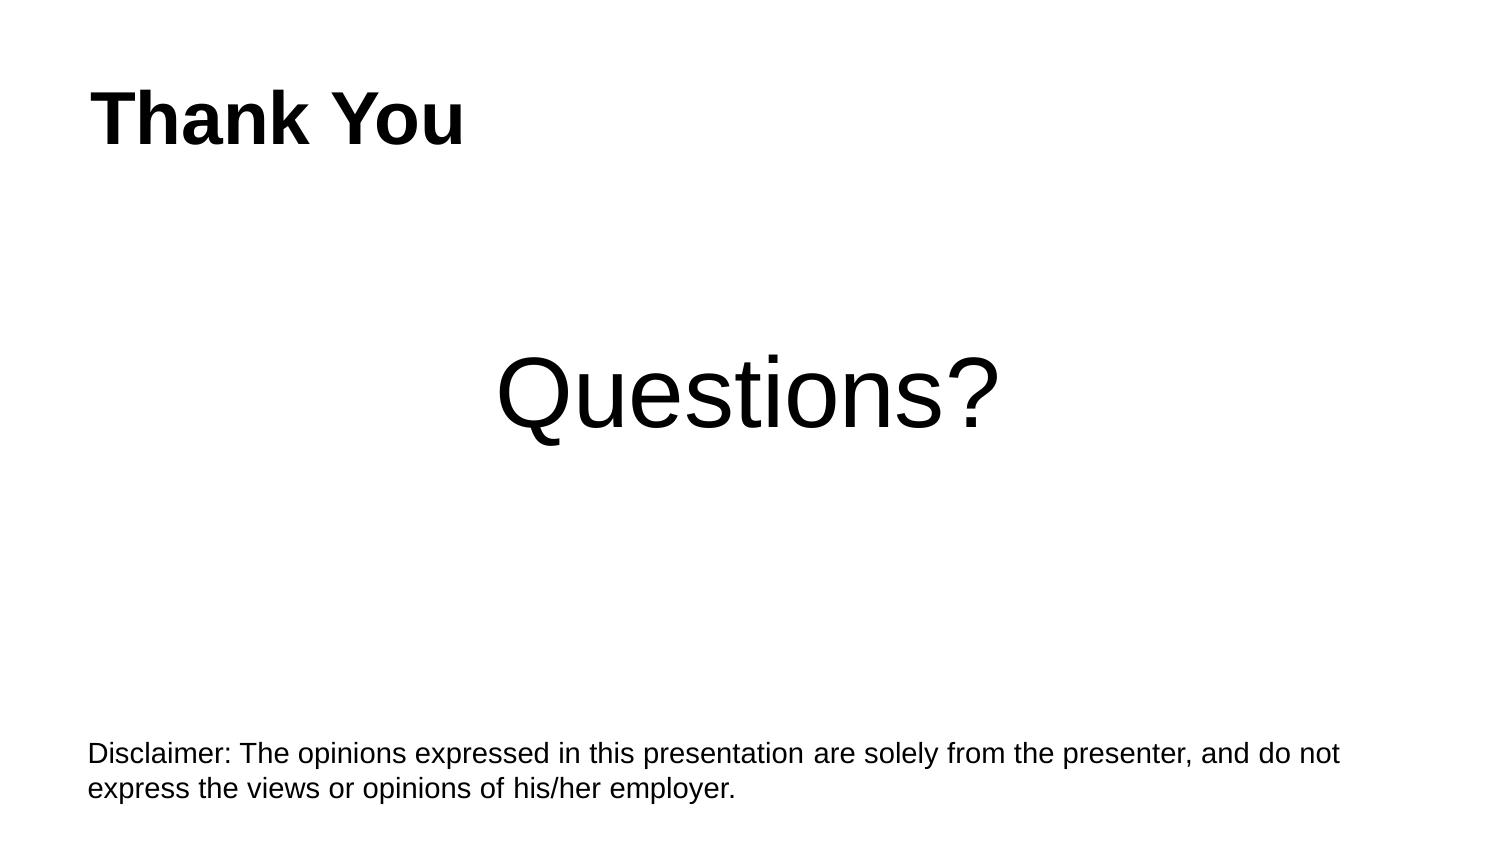

# Thank You
Questions?
Disclaimer: The opinions expressed in this presentation are solely from the presenter, and do not express the views or opinions of his/her employer.